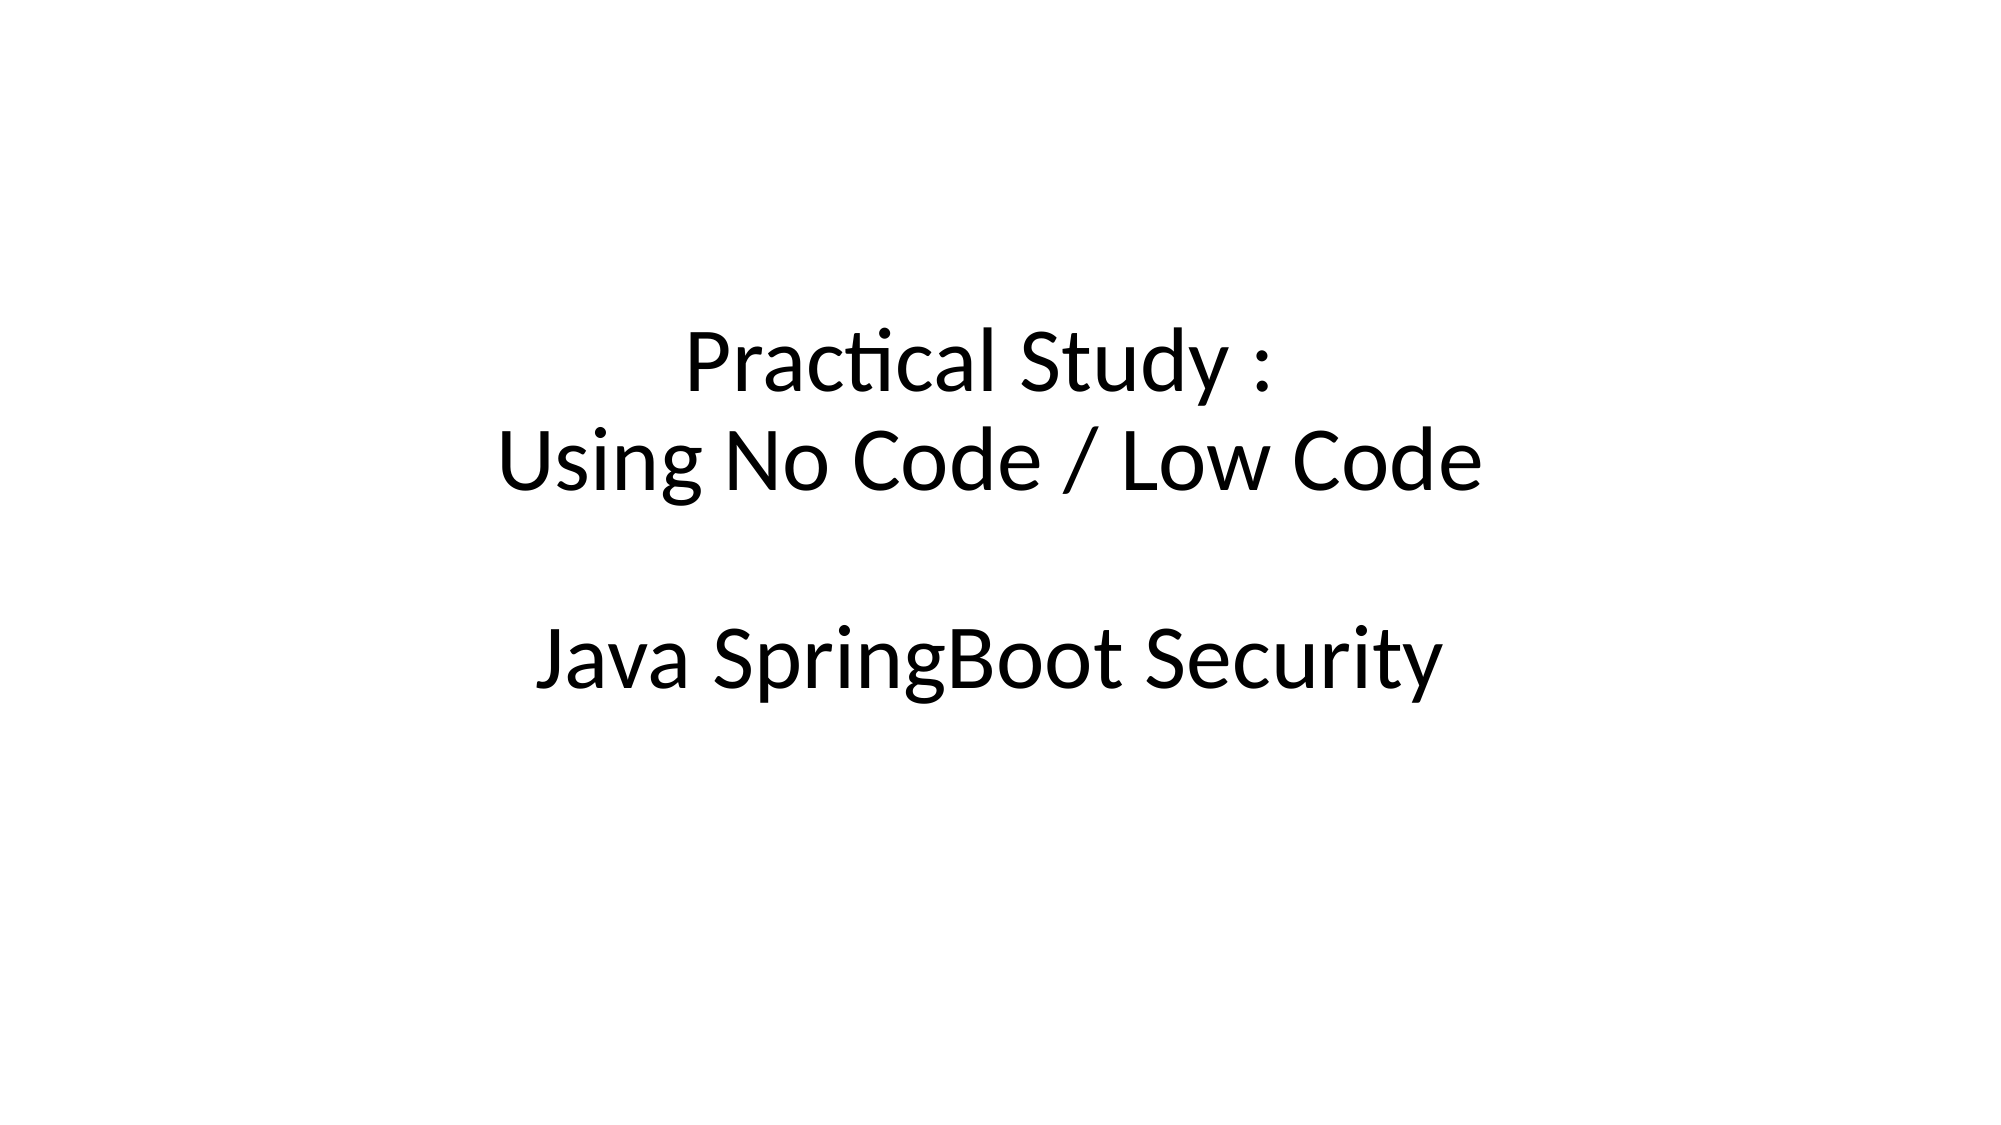

# Practical Study : Using No Code / Low Code Java SpringBoot Security